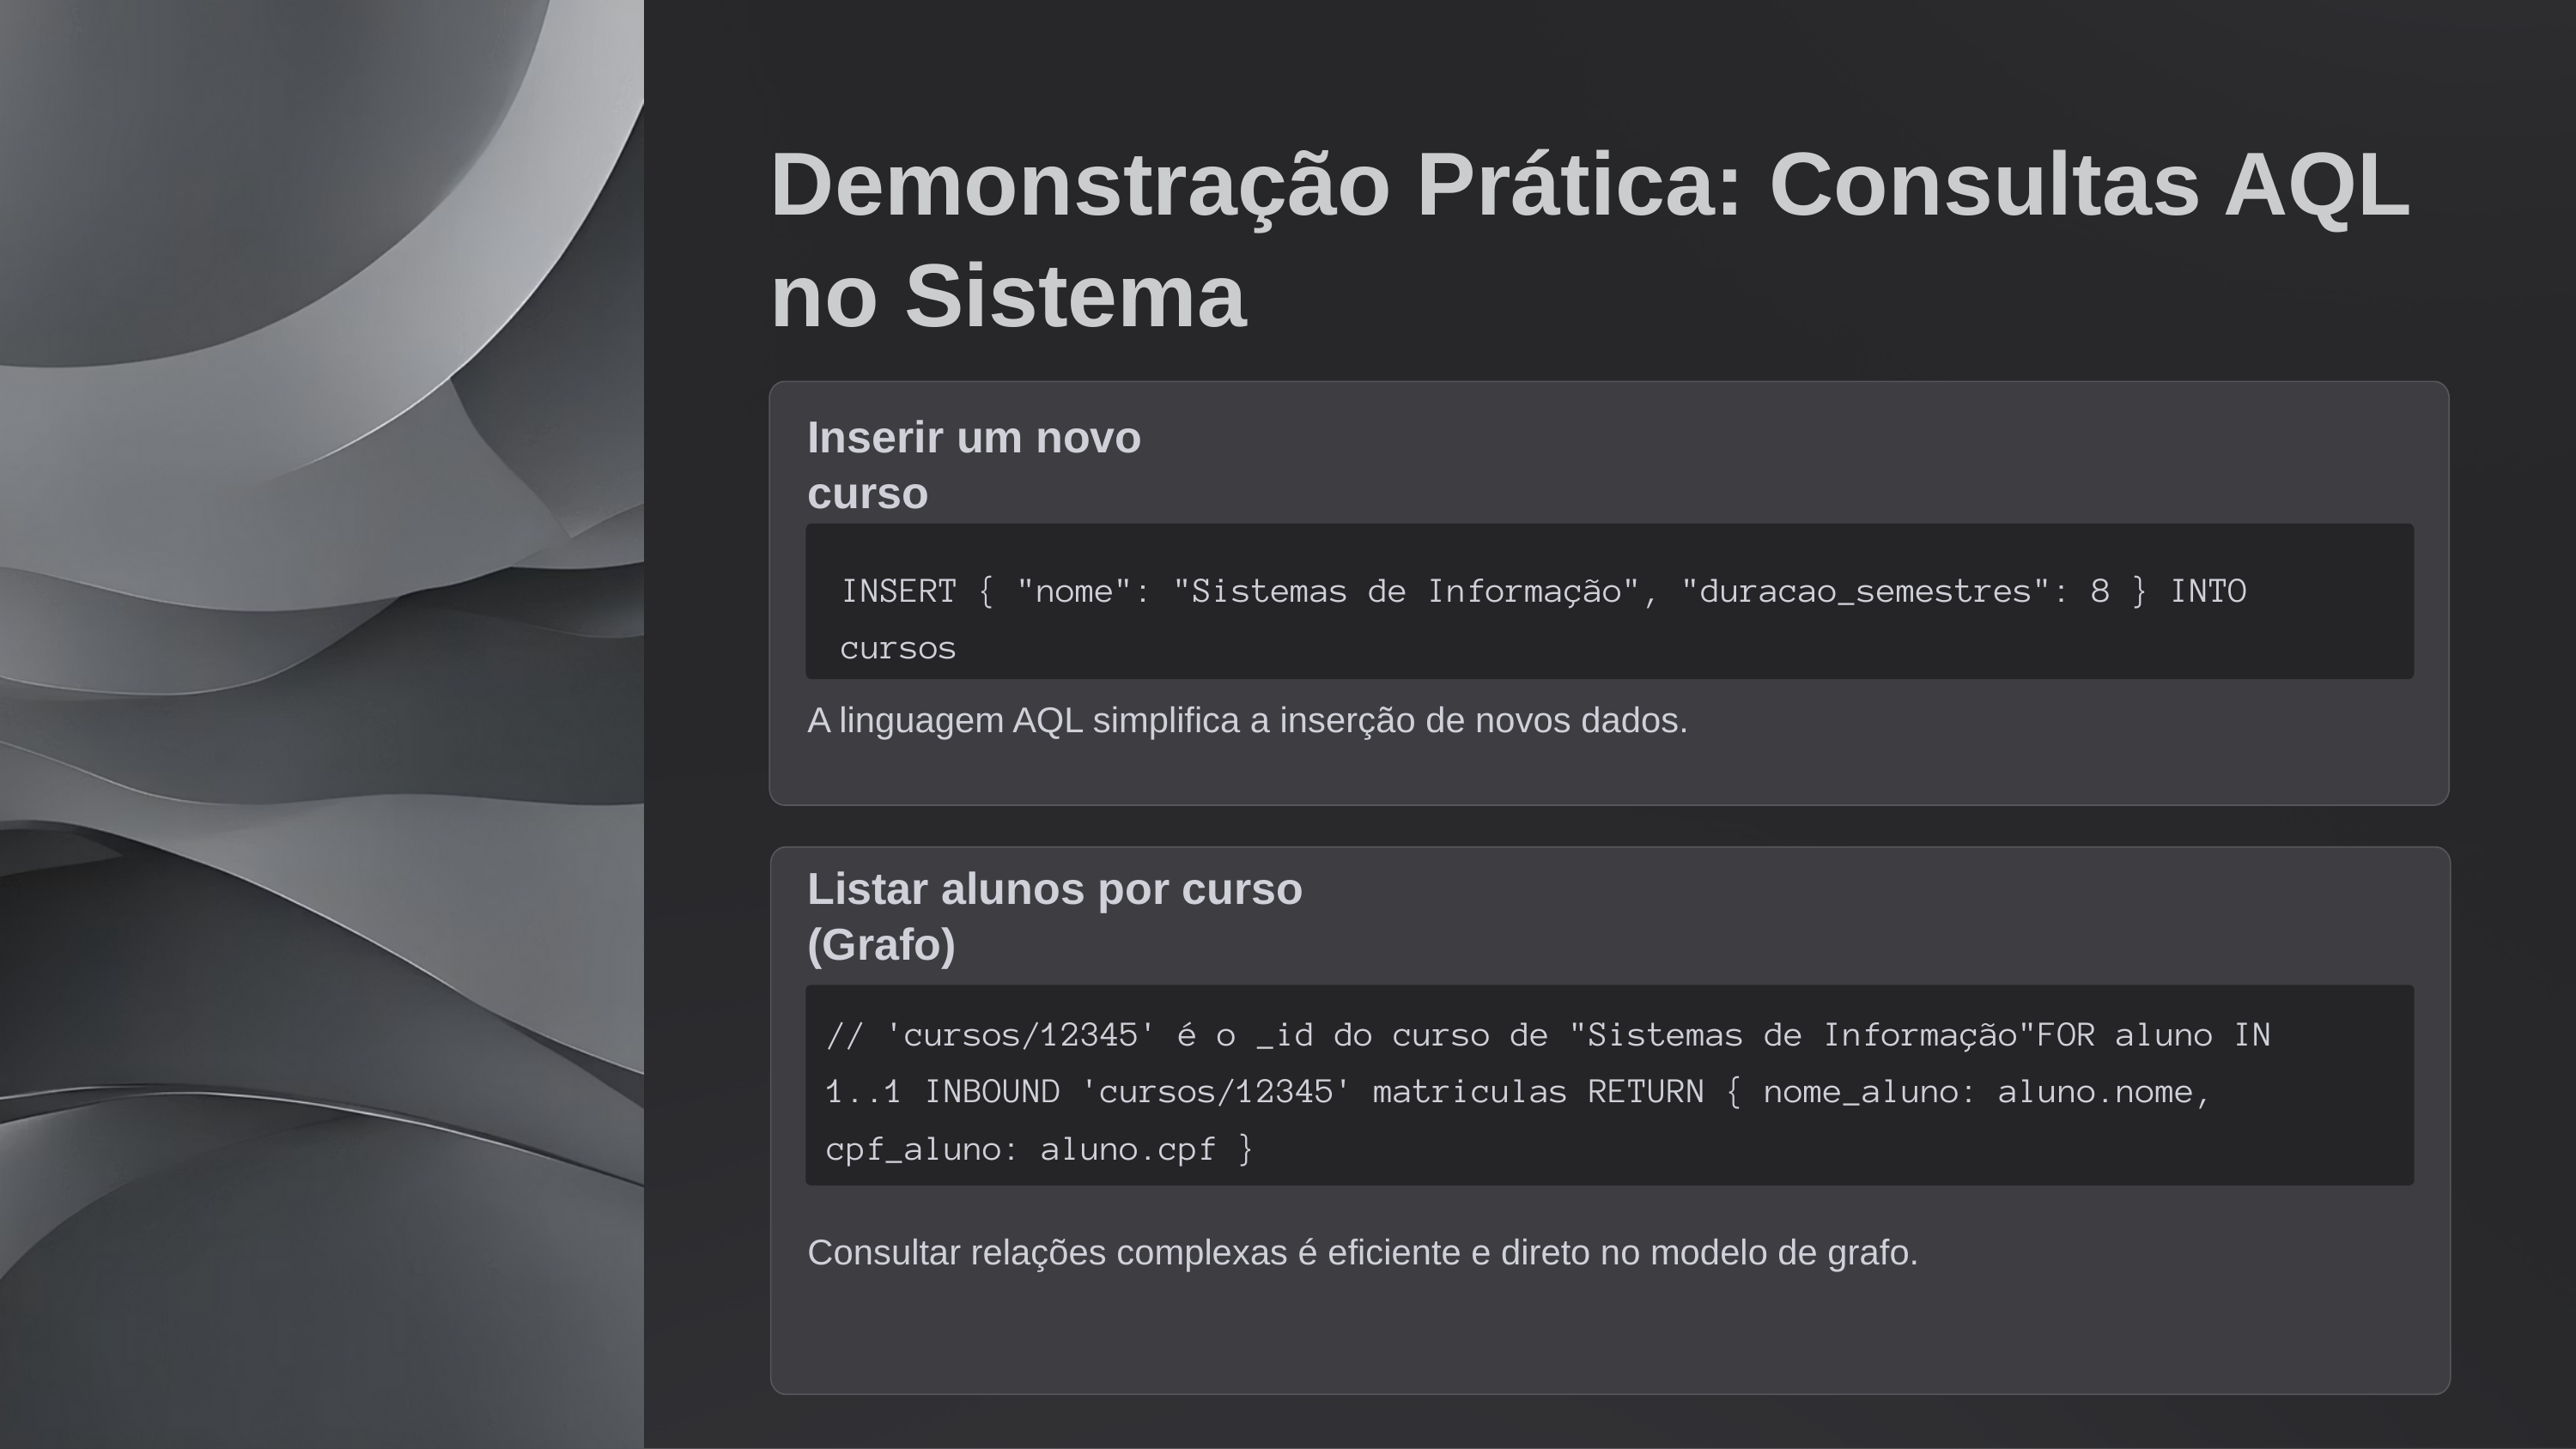

Demonstração Prática: Consultas AQL no Sistema

Inserir um novo curso

INSERT { "nome": "Sistemas de Informação", "duracao_semestres": 8 } INTO cursos
A linguagem AQL simplifica a inserção de novos dados.

Listar alunos por curso (Grafo)

// 'cursos/12345' é o _id do curso de "Sistemas de Informação"FOR aluno IN 1..1 INBOUND 'cursos/12345' matriculas RETURN { nome_aluno: aluno.nome, cpf_aluno: aluno.cpf }
Consultar relações complexas é eficiente e direto no modelo de grafo.